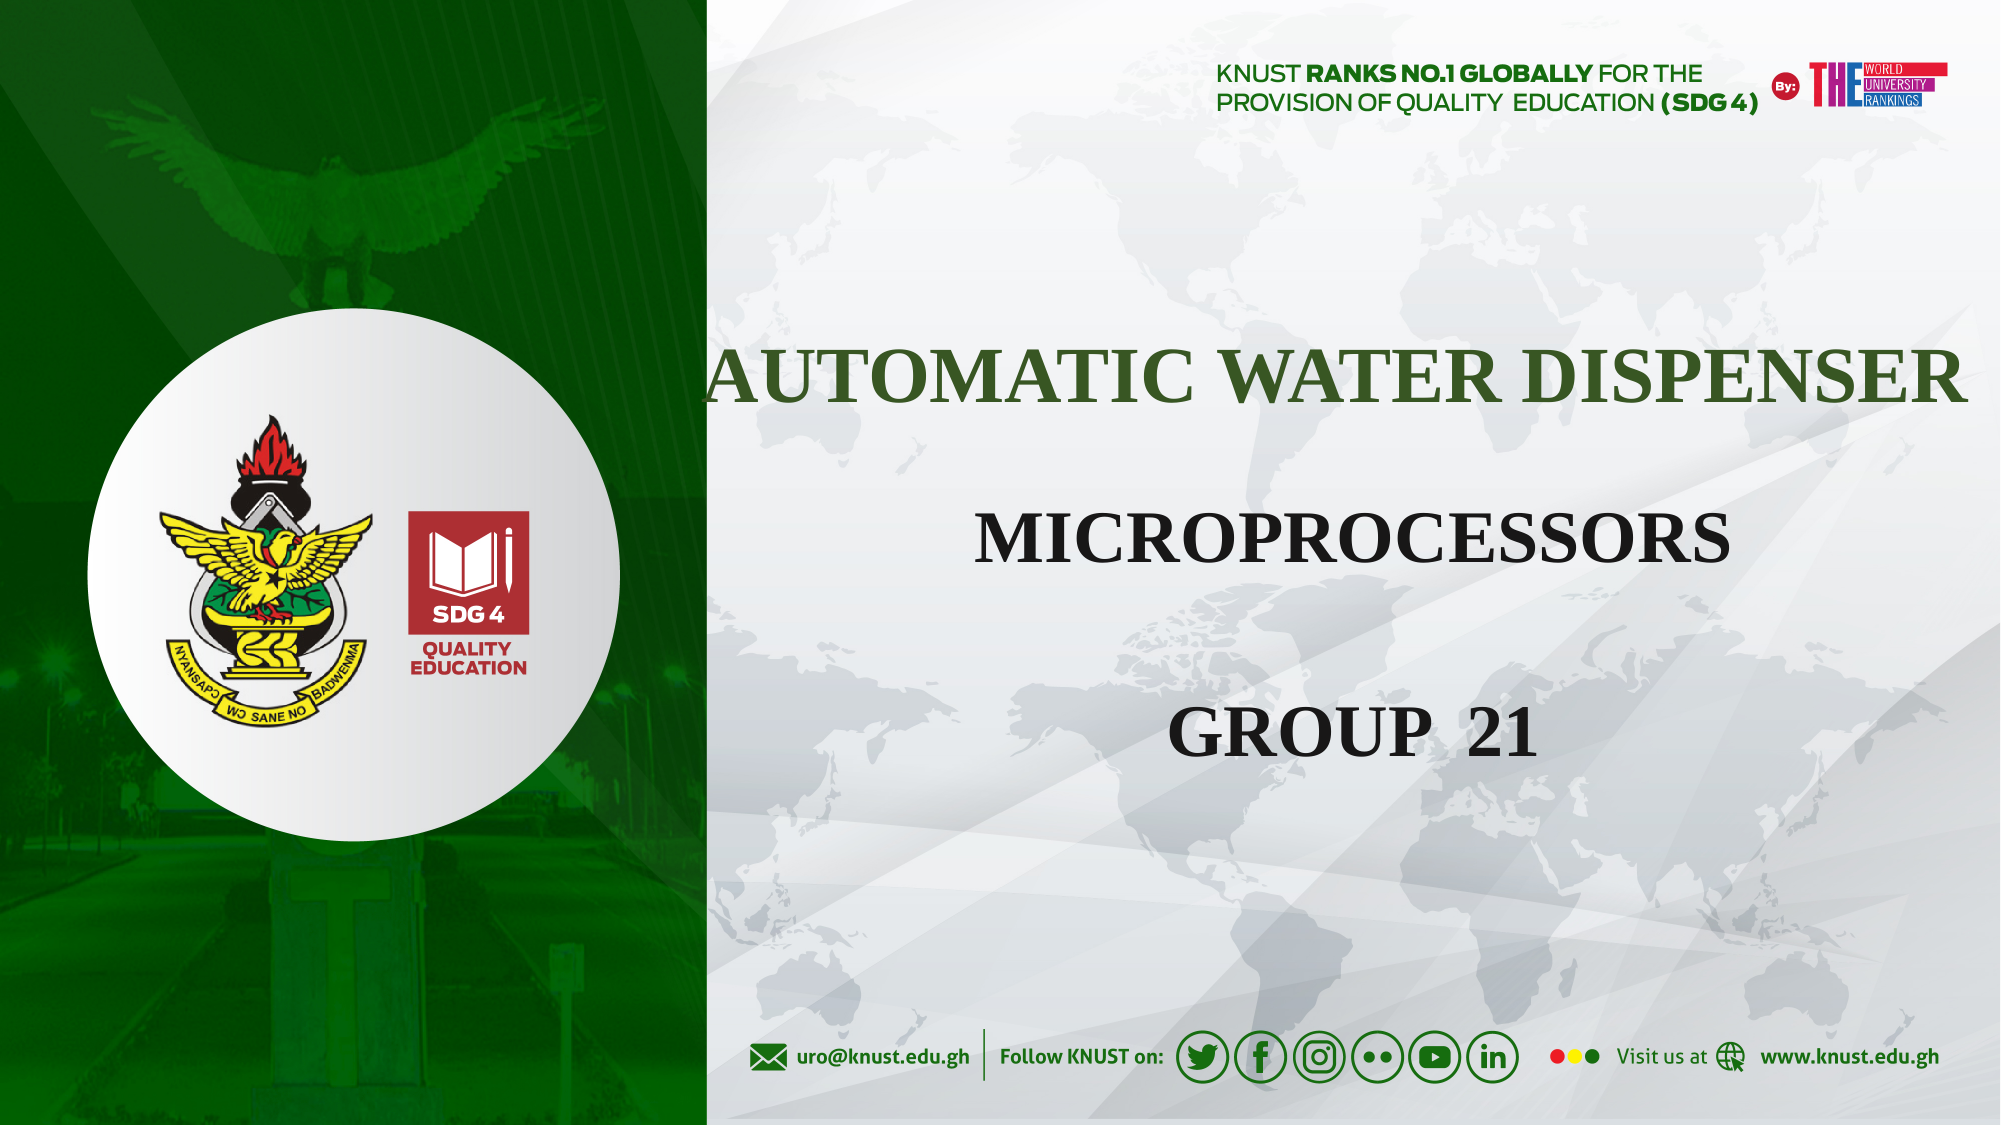

# AUTOMATIC WATER DISPENSER

MICROPROCESSORS

GROUP  21